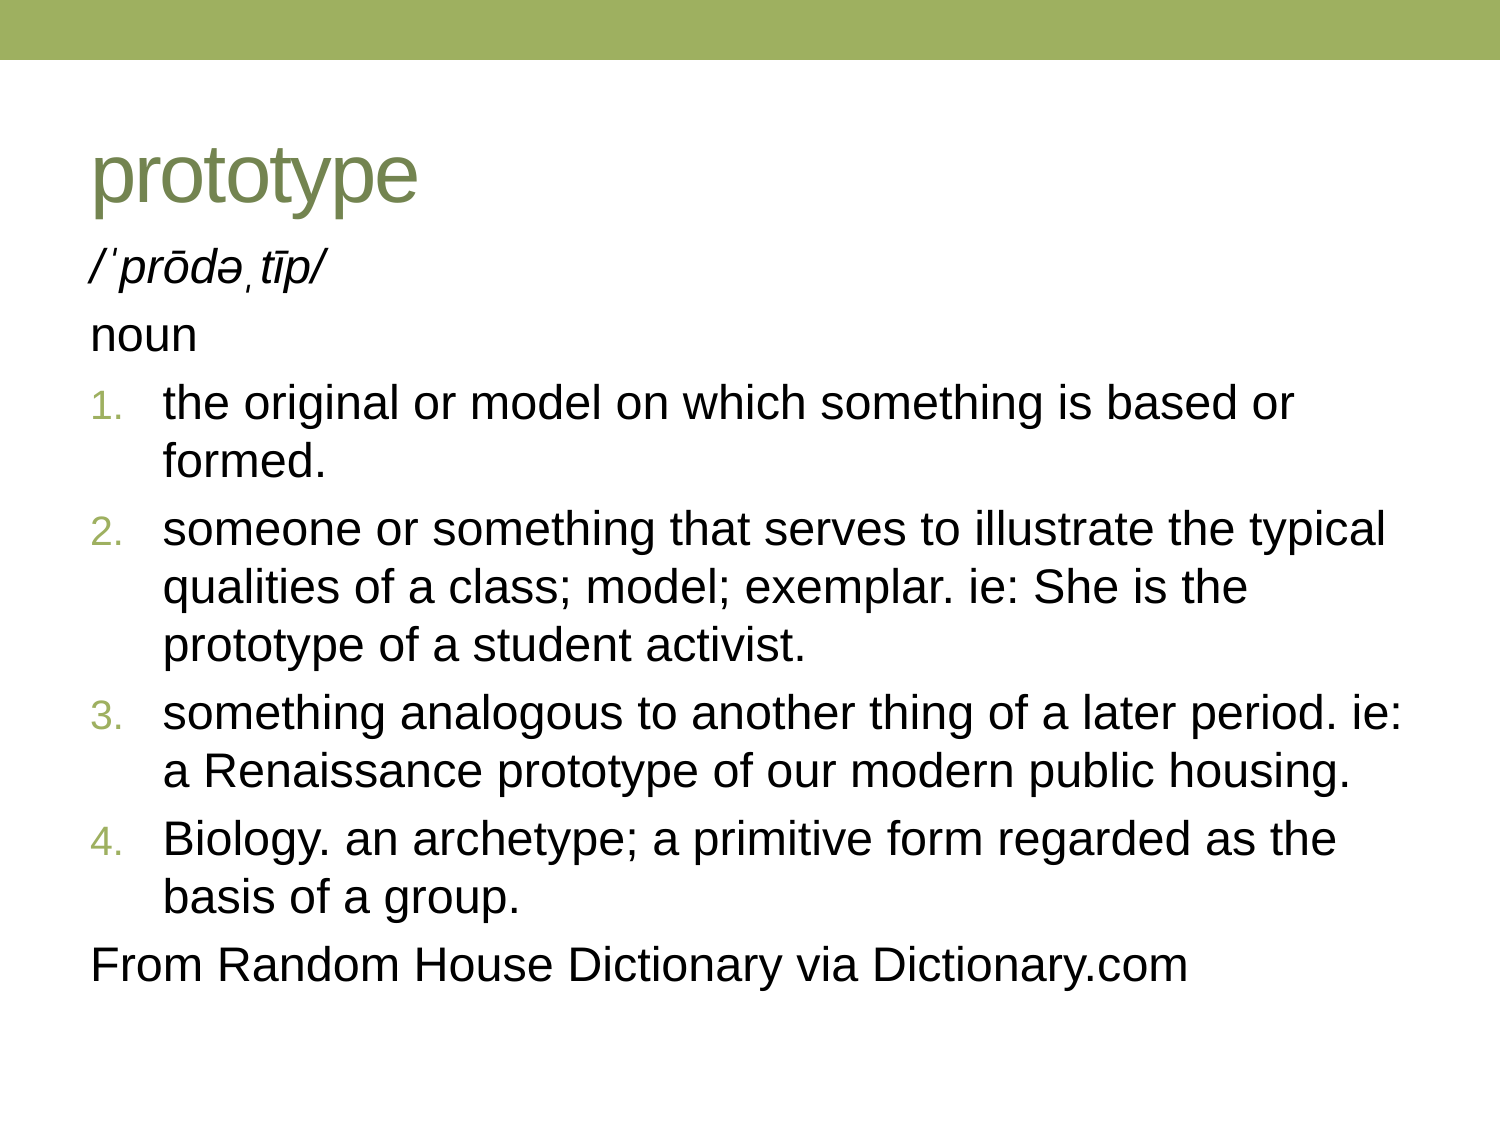

# prototype
/ˈprōdəˌtīp/
noun
the original or model on which something is based or formed.
someone or something that serves to illustrate the typical qualities of a class; model; exemplar. ie: She is the prototype of a student activist.
something analogous to another thing of a later period. ie: a Renaissance prototype of our modern public housing.
Biology. an archetype; a primitive form regarded as the basis of a group.
From Random House Dictionary via Dictionary.com